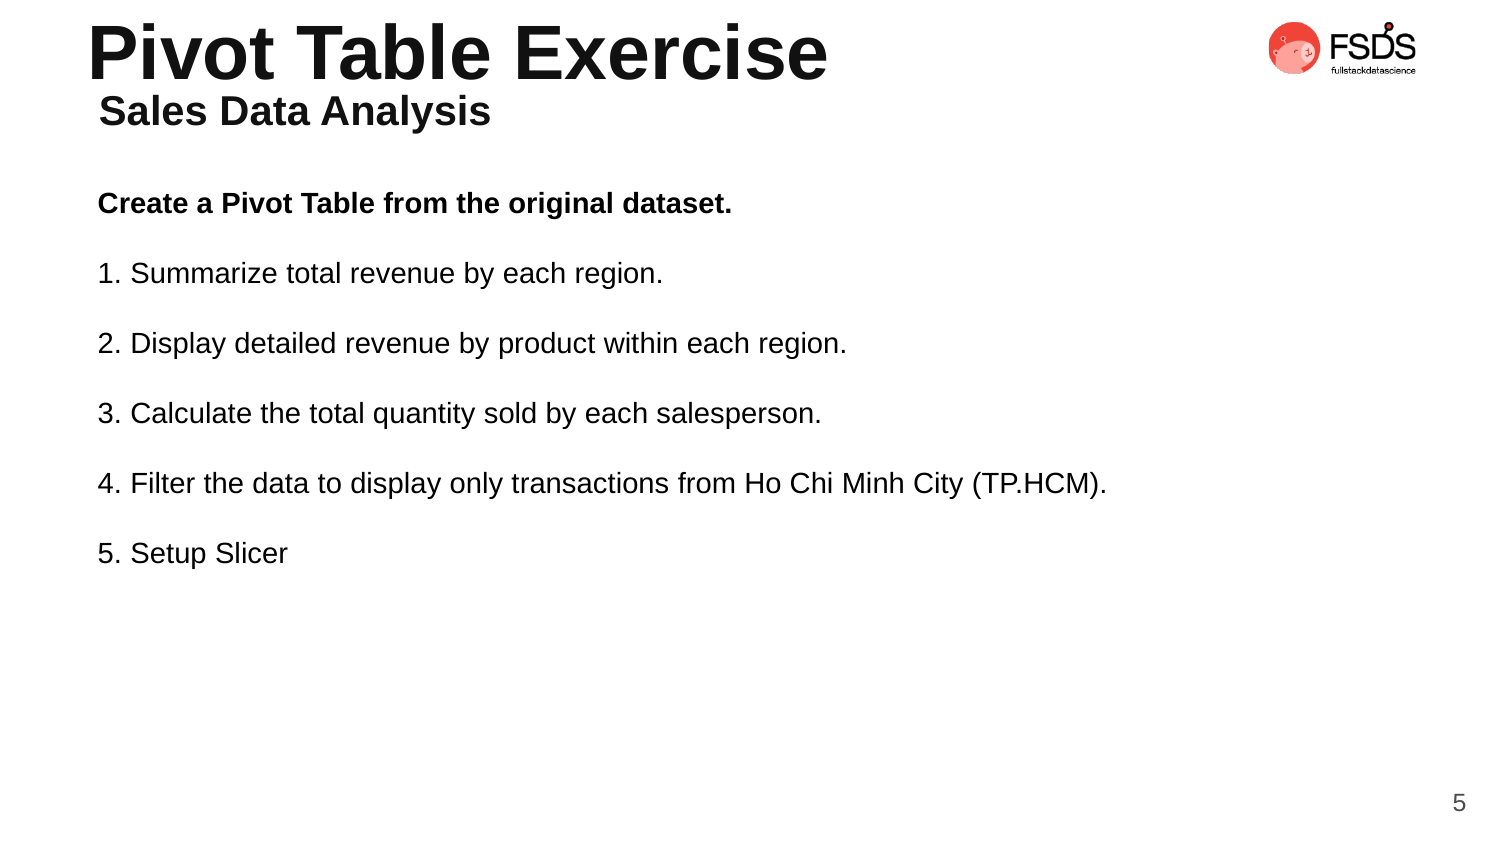

Pivot Table Exercise
 Sales Data Analysis

Create a Pivot Table from the original dataset.
1. Summarize total revenue by each region.
2. Display detailed revenue by product within each region.
3. Calculate the total quantity sold by each salesperson.
4. Filter the data to display only transactions from Ho Chi Minh City (TP.HCM).
5. Setup Slicer
5